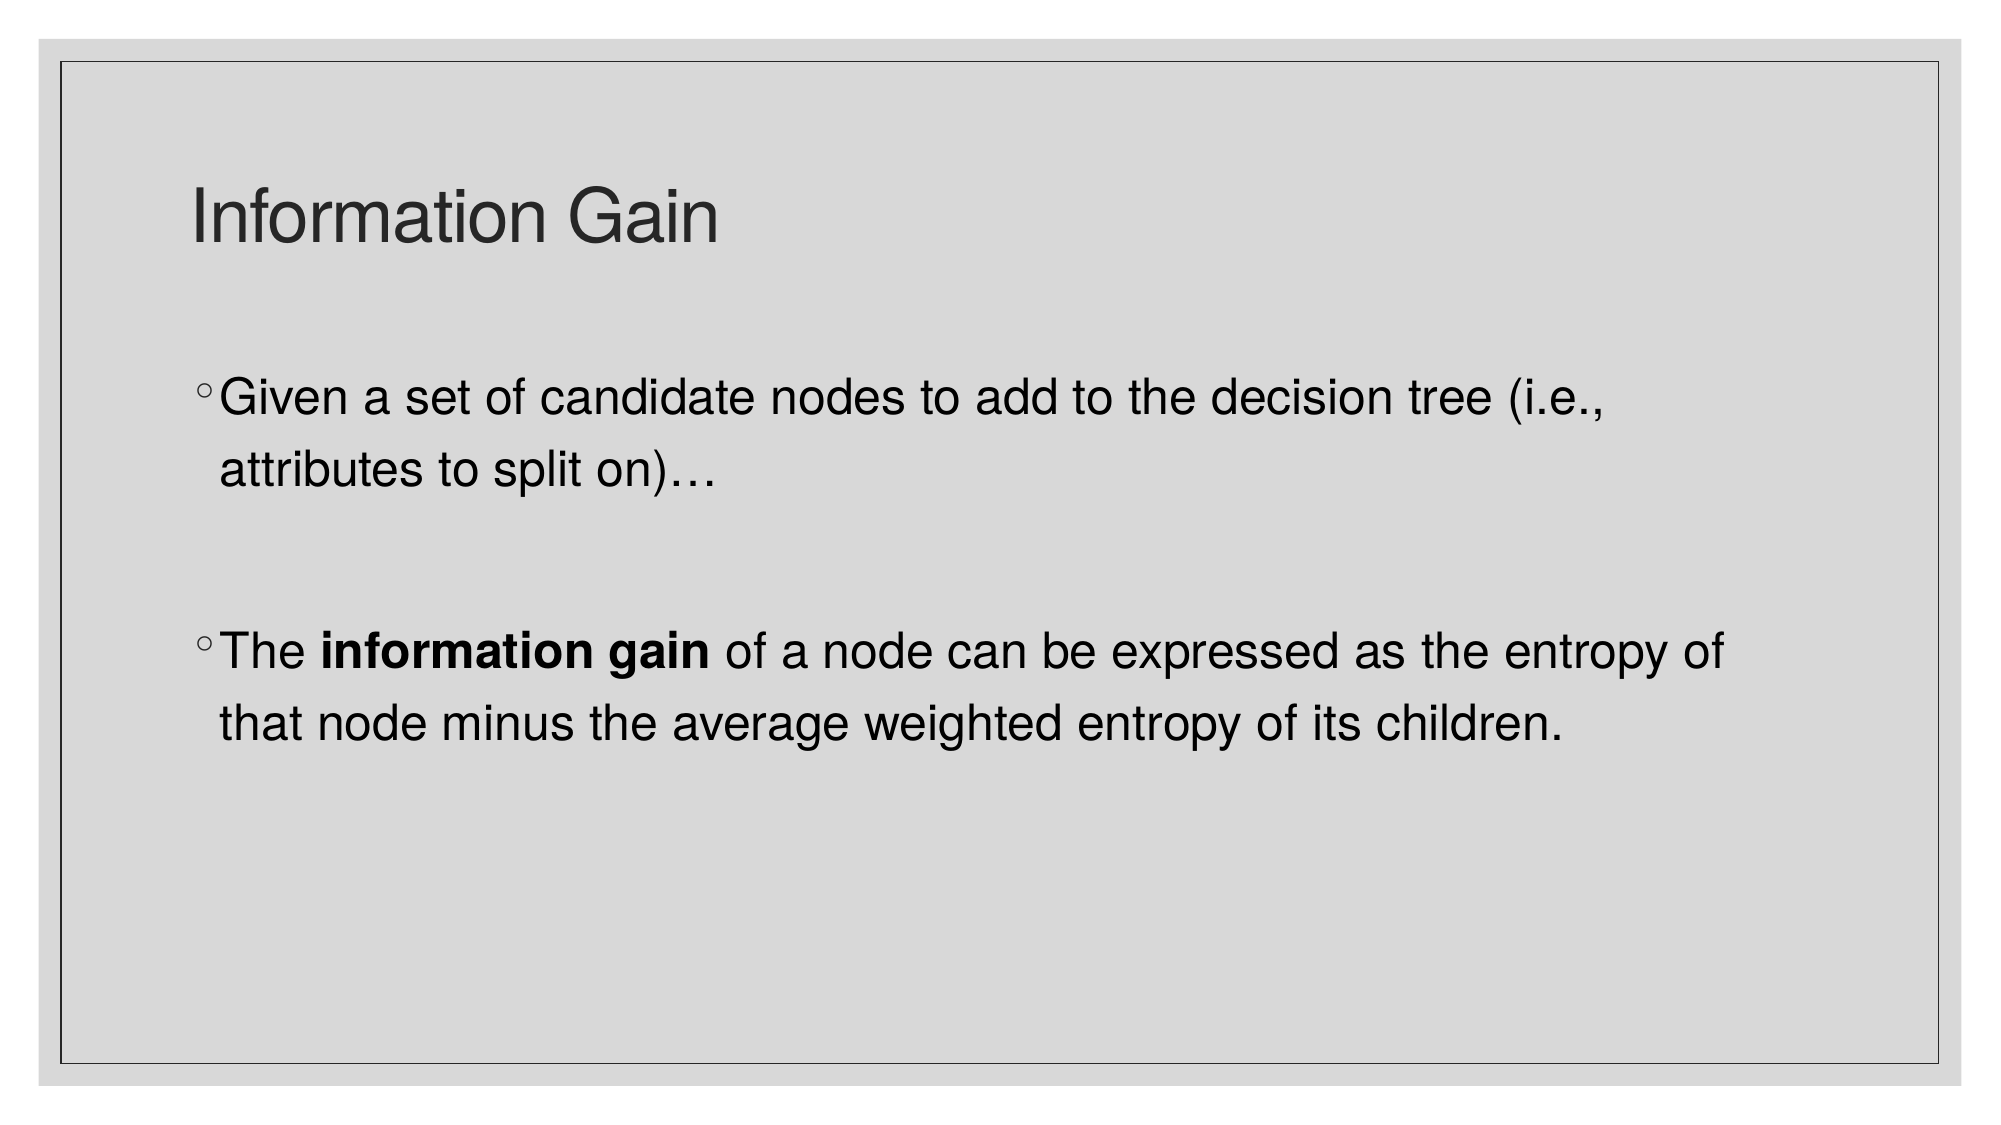

# Information Gain
Given a set of candidate nodes to add to the decision tree (i.e., attributes to split on)…

The information gain of a node can be expressed as the entropy of that node minus the average weighted entropy of its children.